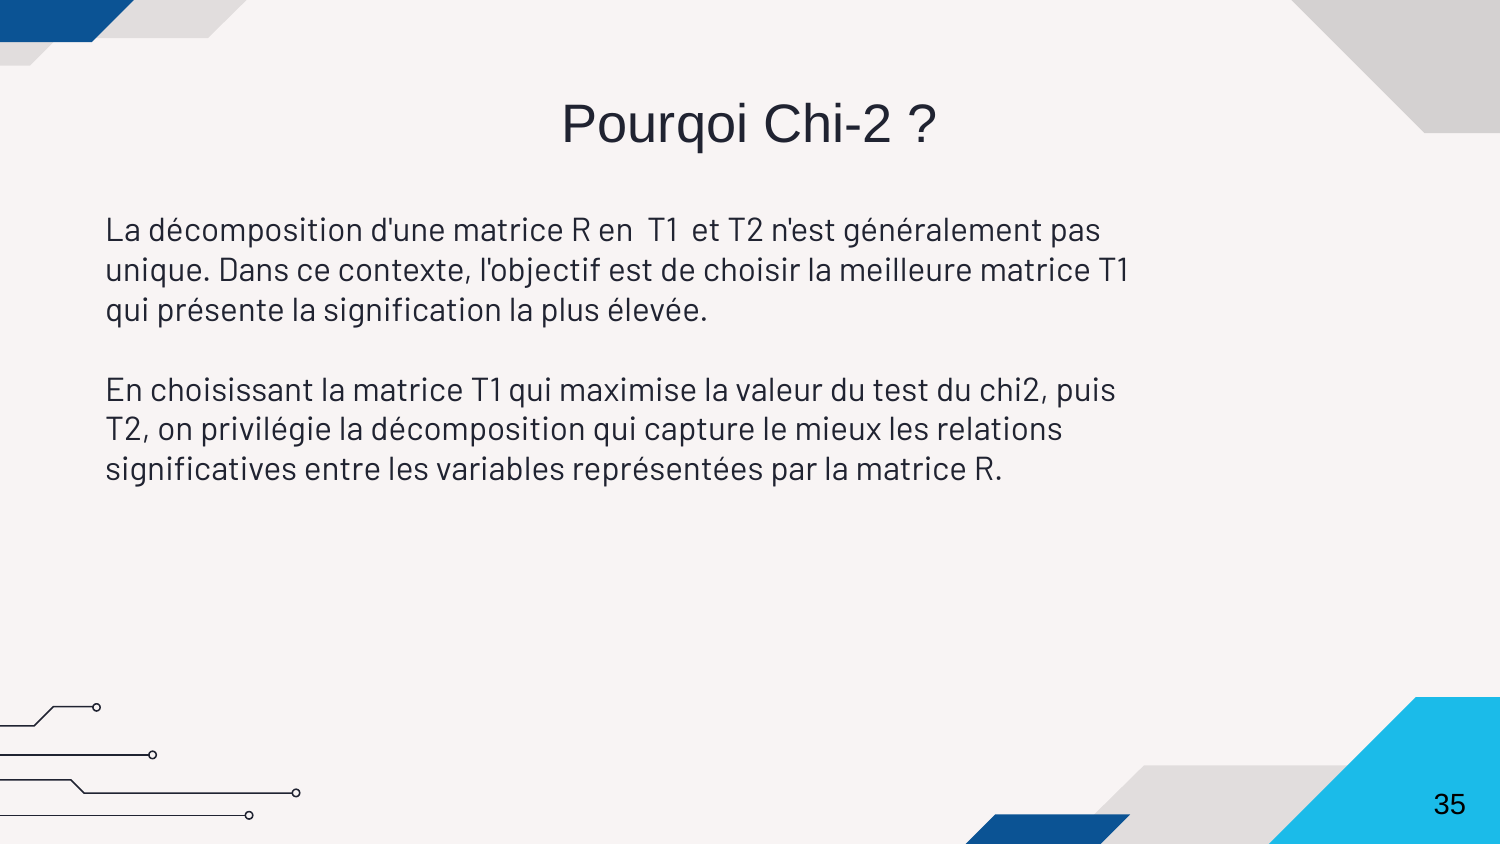

# Pourqoi Chi-2 ?
La décomposition d'une matrice R en  T1  et T2 n'est généralement pas unique. Dans ce contexte, l'objectif est de choisir la meilleure matrice T1 qui présente la signification la plus élevée.

En choisissant la matrice T1 qui maximise la valeur du test du chi2, puis T2, on privilégie la décomposition qui capture le mieux les relations significatives entre les variables représentées par la matrice R.
35